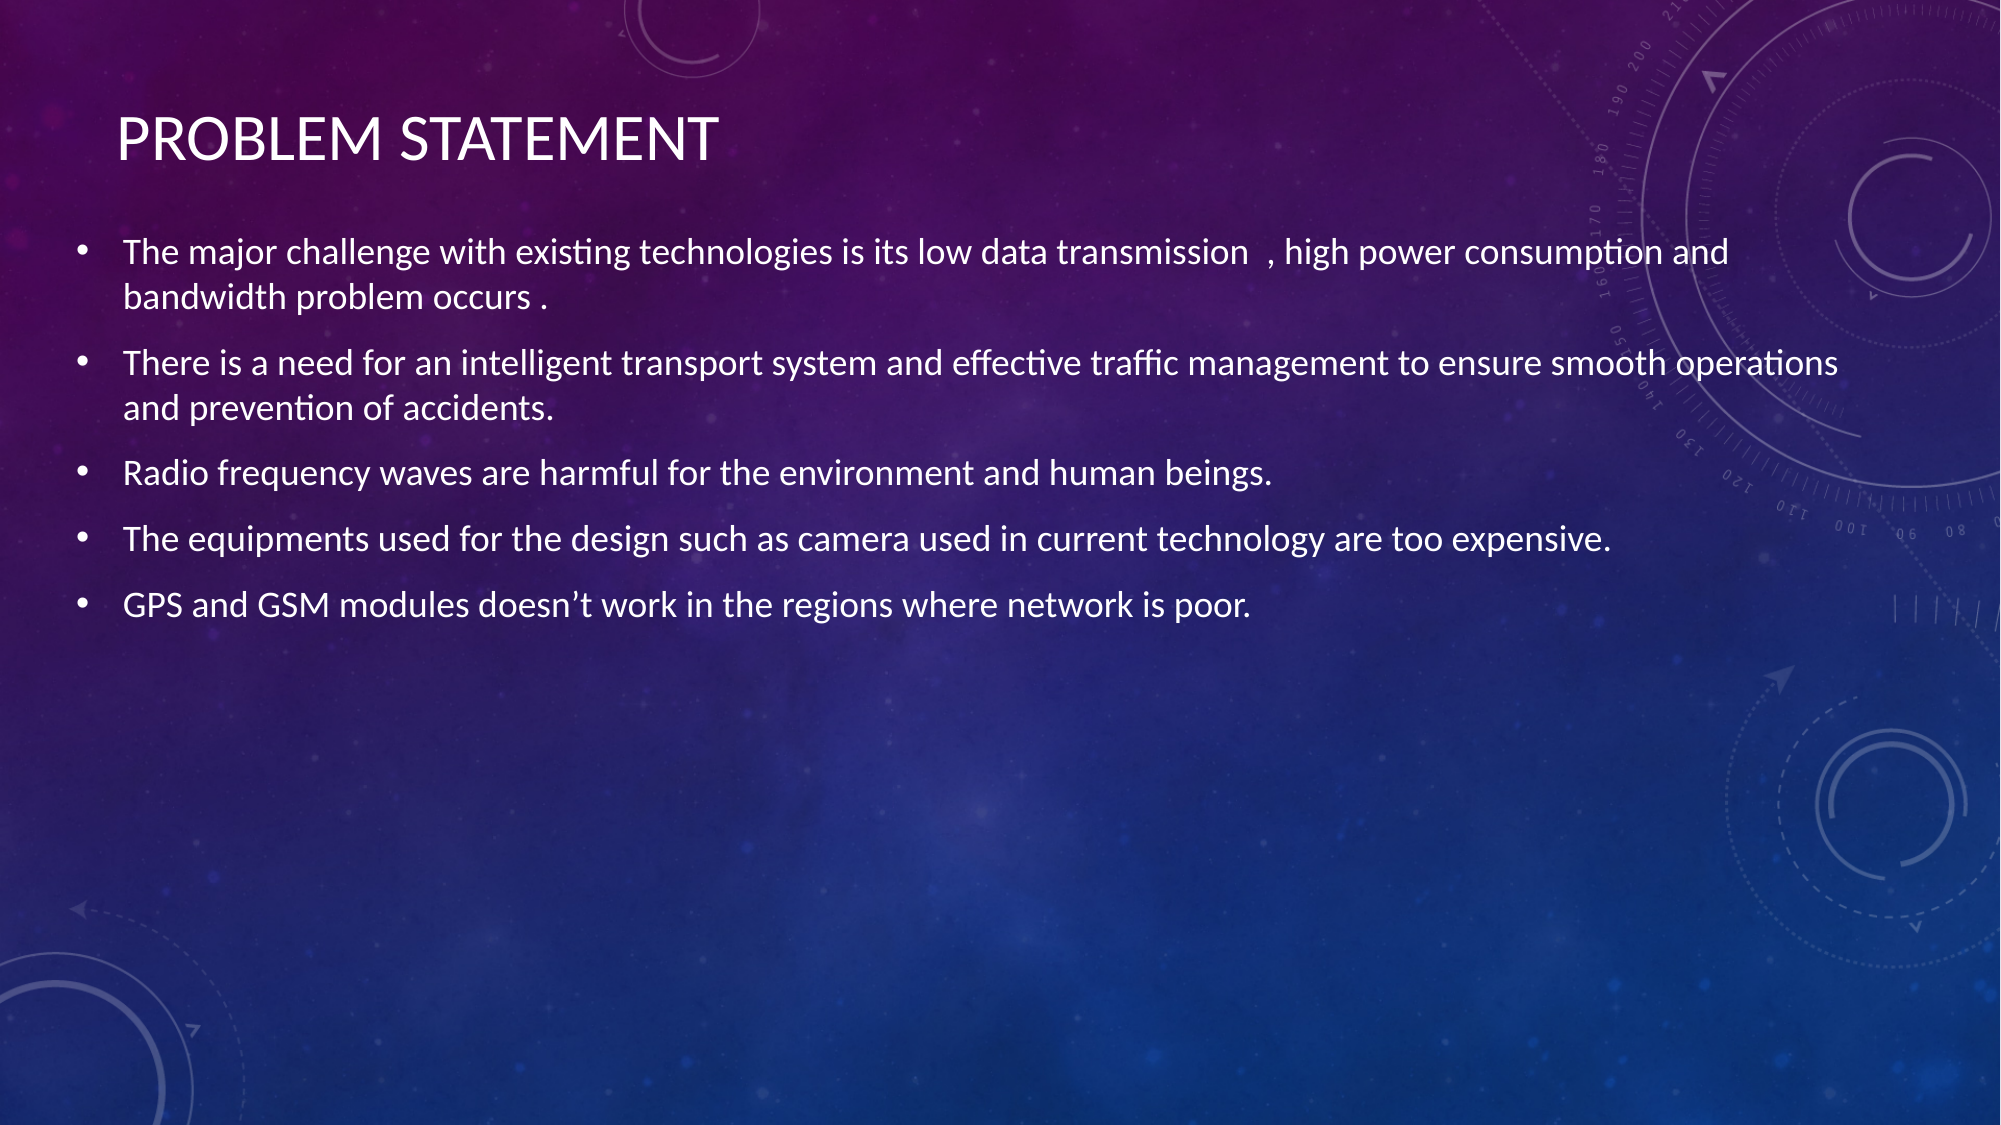

The major challenge with existing technologies is its low data transmission  , high power consumption and bandwidth problem occurs .
There is a need for an intelligent transport system and effective traffic management to ensure smooth operations and prevention of accidents.
Radio frequency waves are harmful for the environment and human beings.
The equipments used for the design such as camera used in current technology are too expensive.
GPS and GSM modules doesn’t work in the regions where network is poor.

# PROBLEM STATEMENT